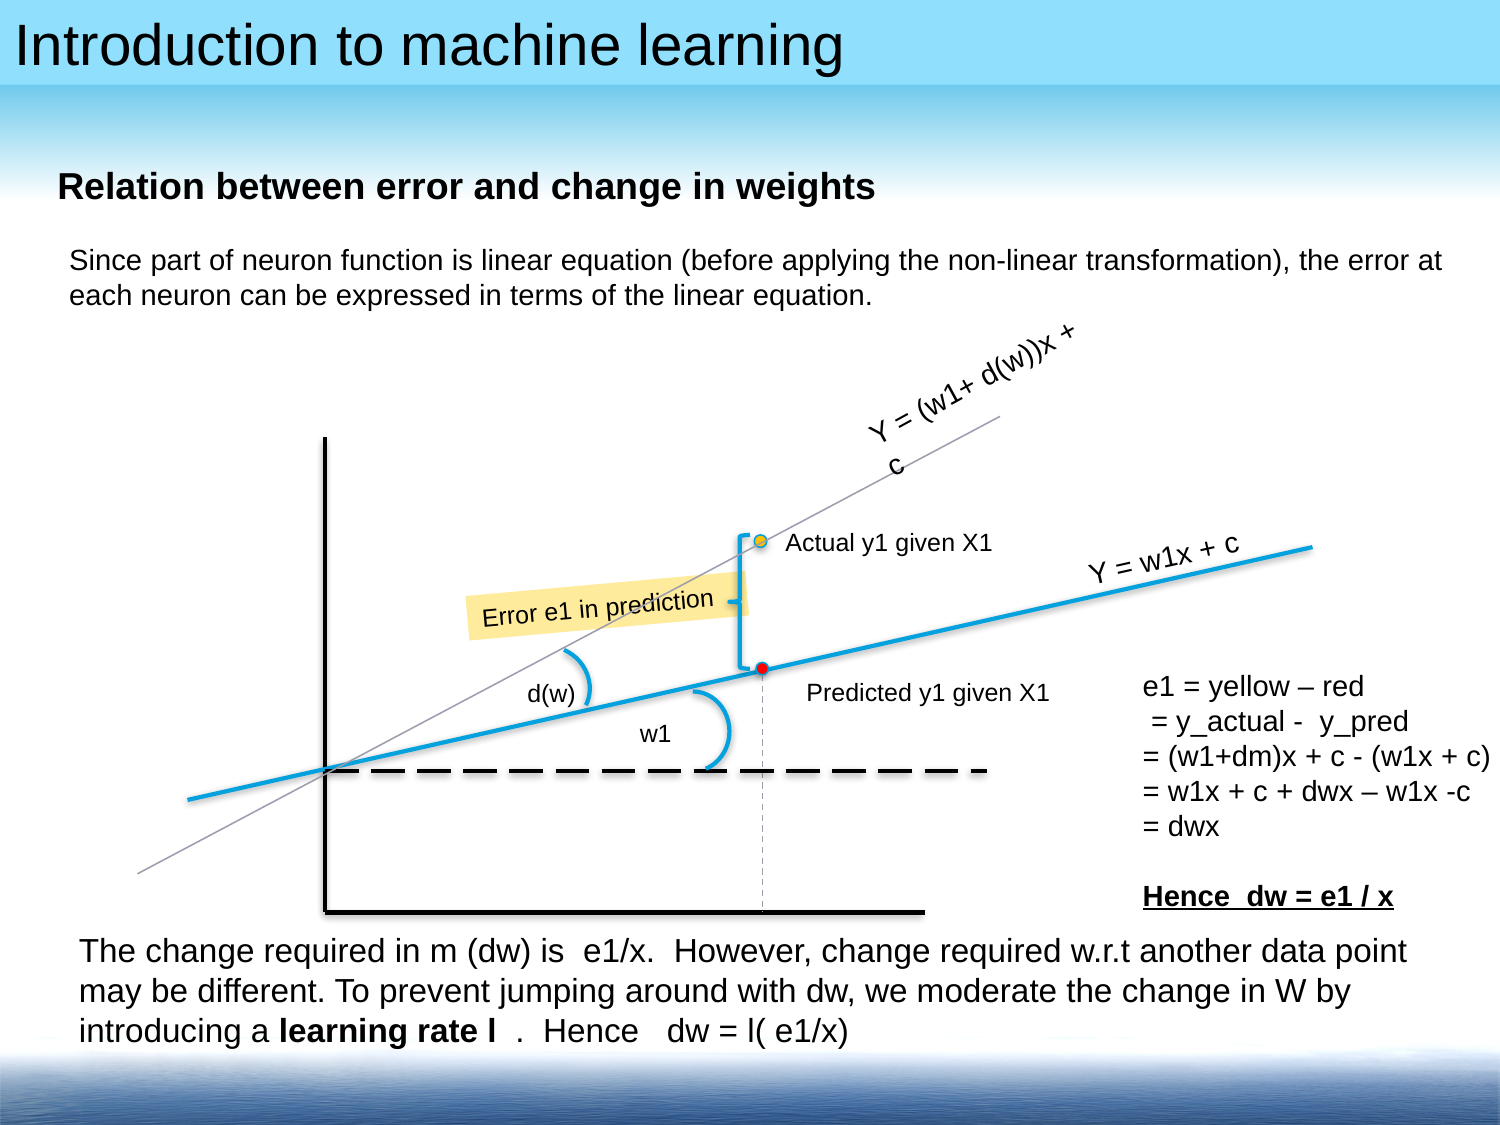

Relation between error and change in weights
Since part of neuron function is linear equation (before applying the non-linear transformation), the error at each neuron can be expressed in terms of the linear equation.

Y = (w1+ d(w))x + c
Actual y1 given X1
Y = w1x + c

Error e1 in prediction

e1 = yellow – red
 = y_actual -  y_pred
= (w1+dm)x + c - (w1x + c)
= w1x + c + dwx – w1x -c
= dwx

Hence  dw = e1 / x

Predicted y1 given X1
d(w)

w1
The change required in m (dw) is  e1/x.  However, change required w.r.t another data point may be different. To prevent jumping around with dw, we moderate the change in W by introducing a learning rate l  .  Hence   dw = l( e1/x)